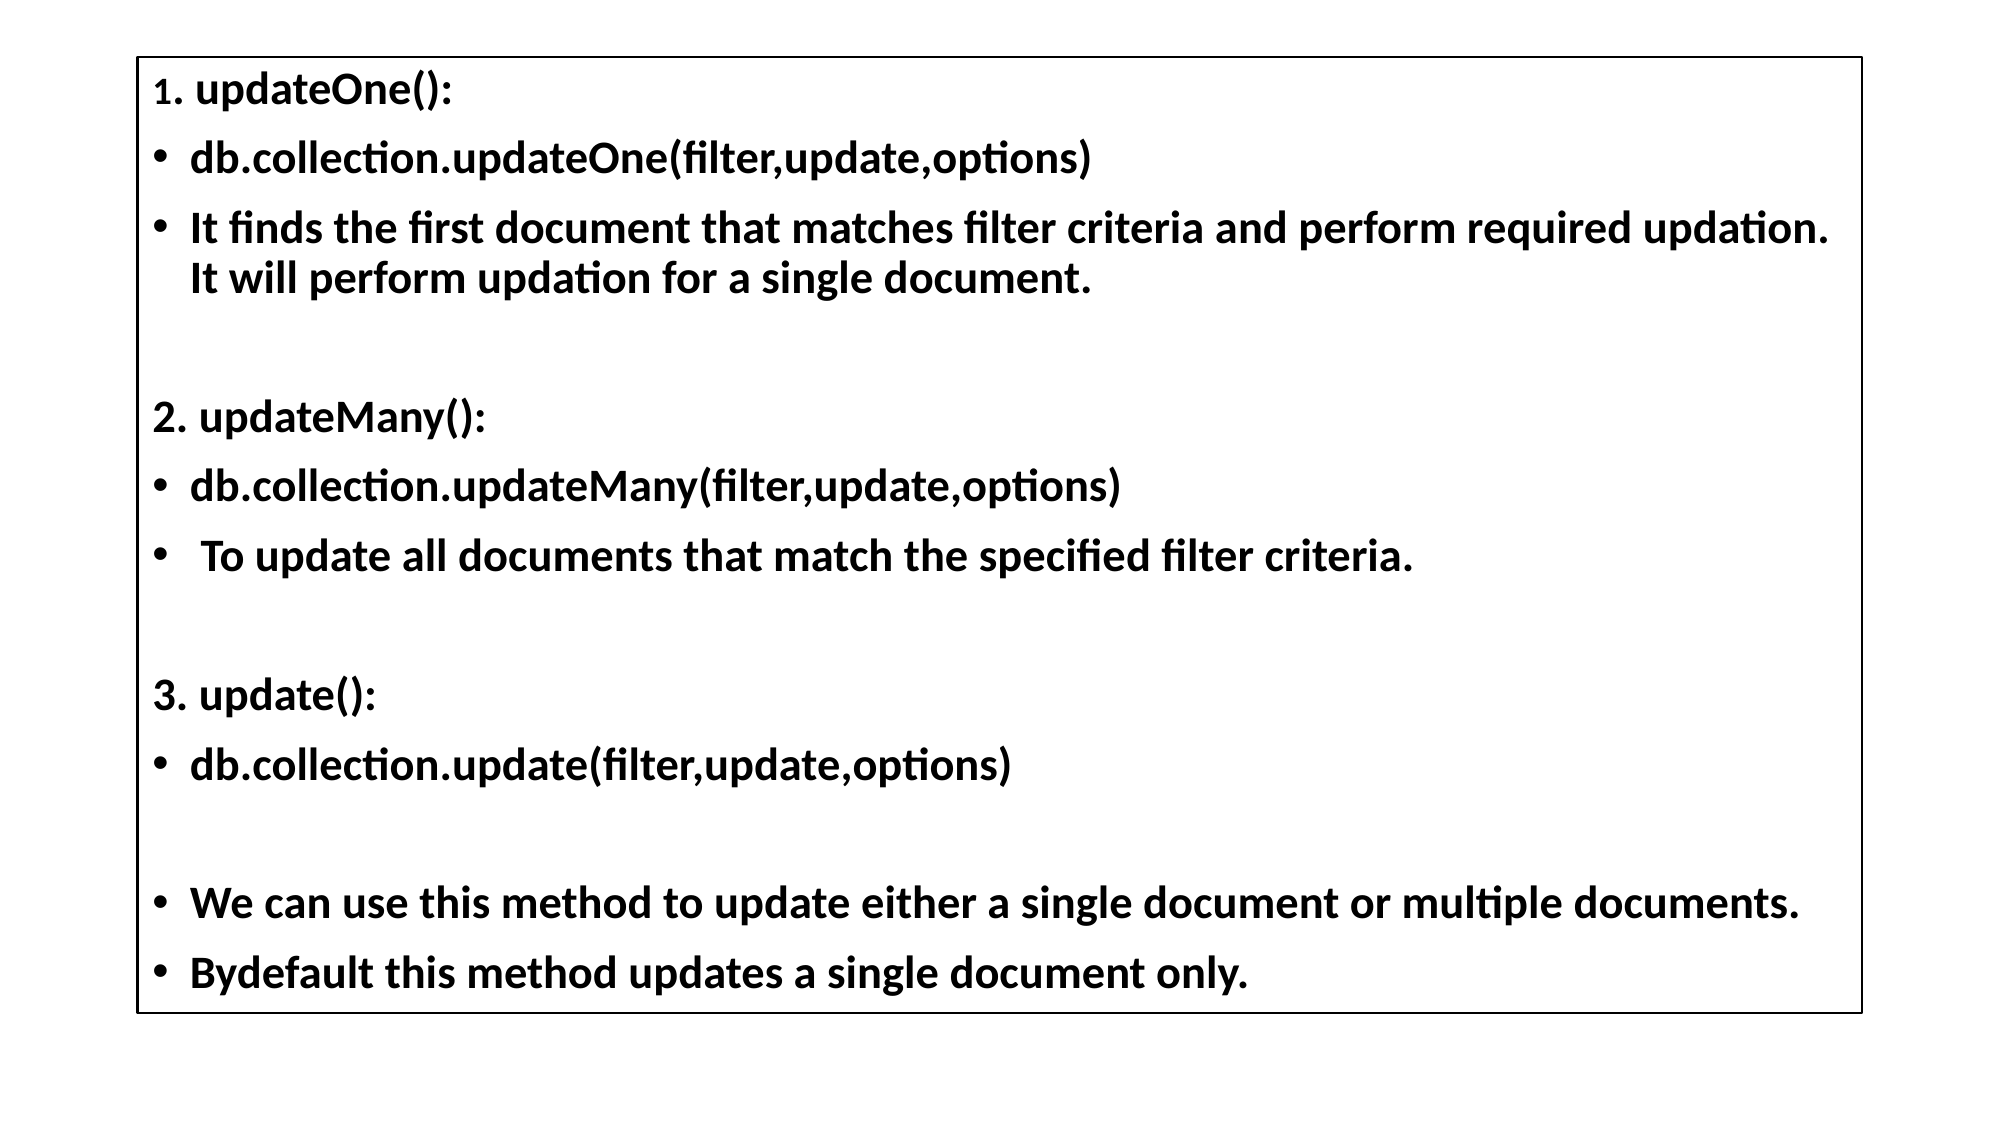

1. updateOne():
db.collection.updateOne(filter,update,options)
It finds the first document that matches filter criteria and perform required updation. It will perform updation for a single document.

2. updateMany():
db.collection.updateMany(filter,update,options)
 To update all documents that match the specified filter criteria.

3. update():
db.collection.update(filter,update,options)

We can use this method to update either a single document or multiple documents.
Bydefault this method updates a single document only.